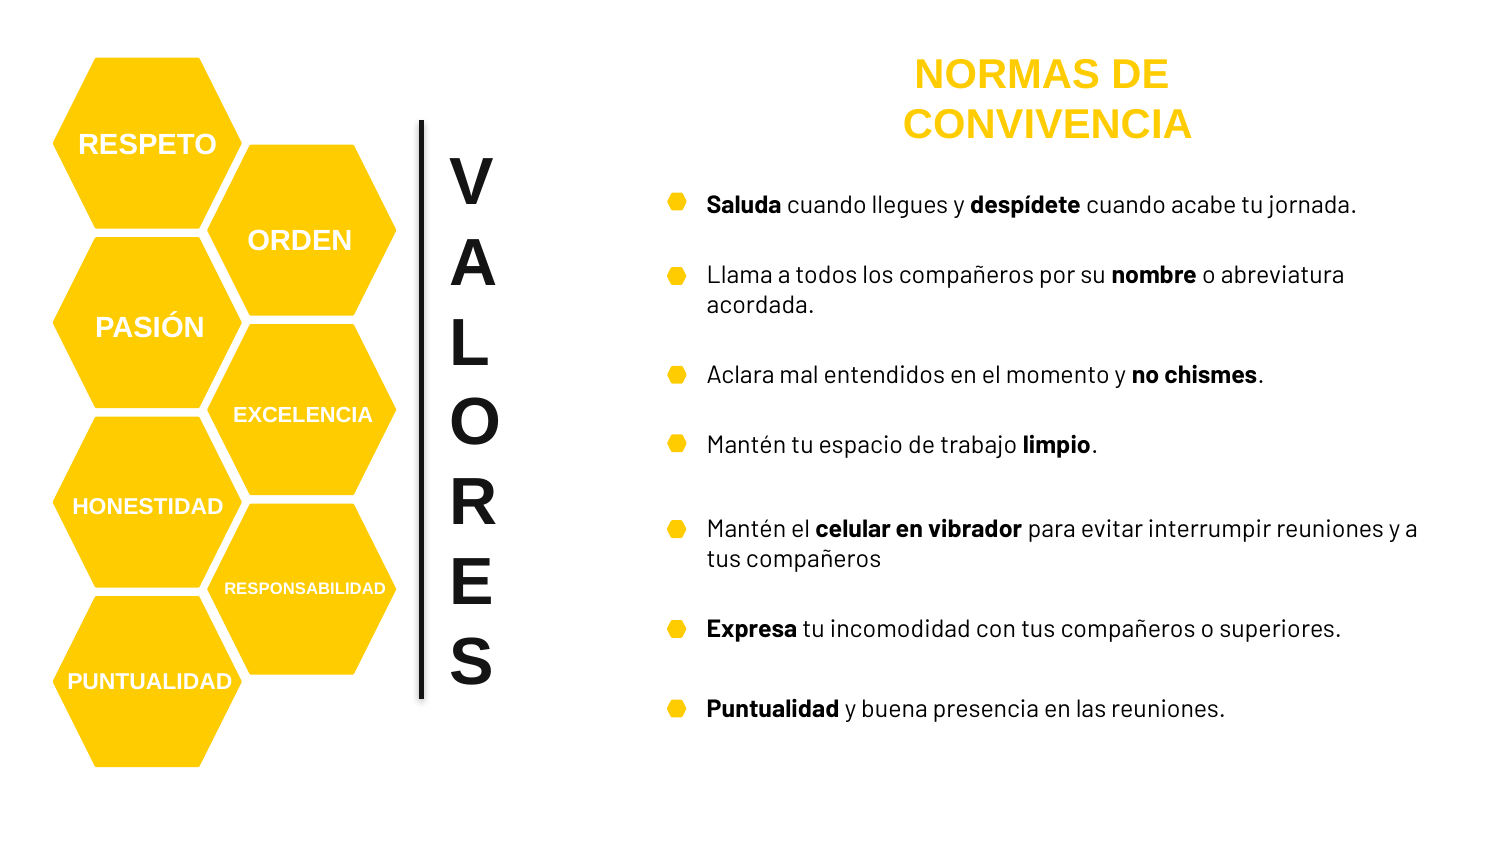

NORMAS DE
CONVIVENCIA

RESPETO
V
ALORES

Saluda cuando llegues y despídete cuando acabe tu jornada.

ORDEN

Llama a todos los compañeros por su nombre o abreviatura acordada.

PASIÓN

Aclara mal entendidos en el momento y no chismes.

EXCELENCIA
Mantén tu espacio de trabajo limpio.

HONESTIDAD
Mantén el celular en vibrador para evitar interrumpir reuniones y a tus compañeros

RESPONSABILIDAD

Expresa tu incomodidad con tus compañeros o superiores.

PUNTUALIDAD
Puntualidad y buena presencia en las reuniones.